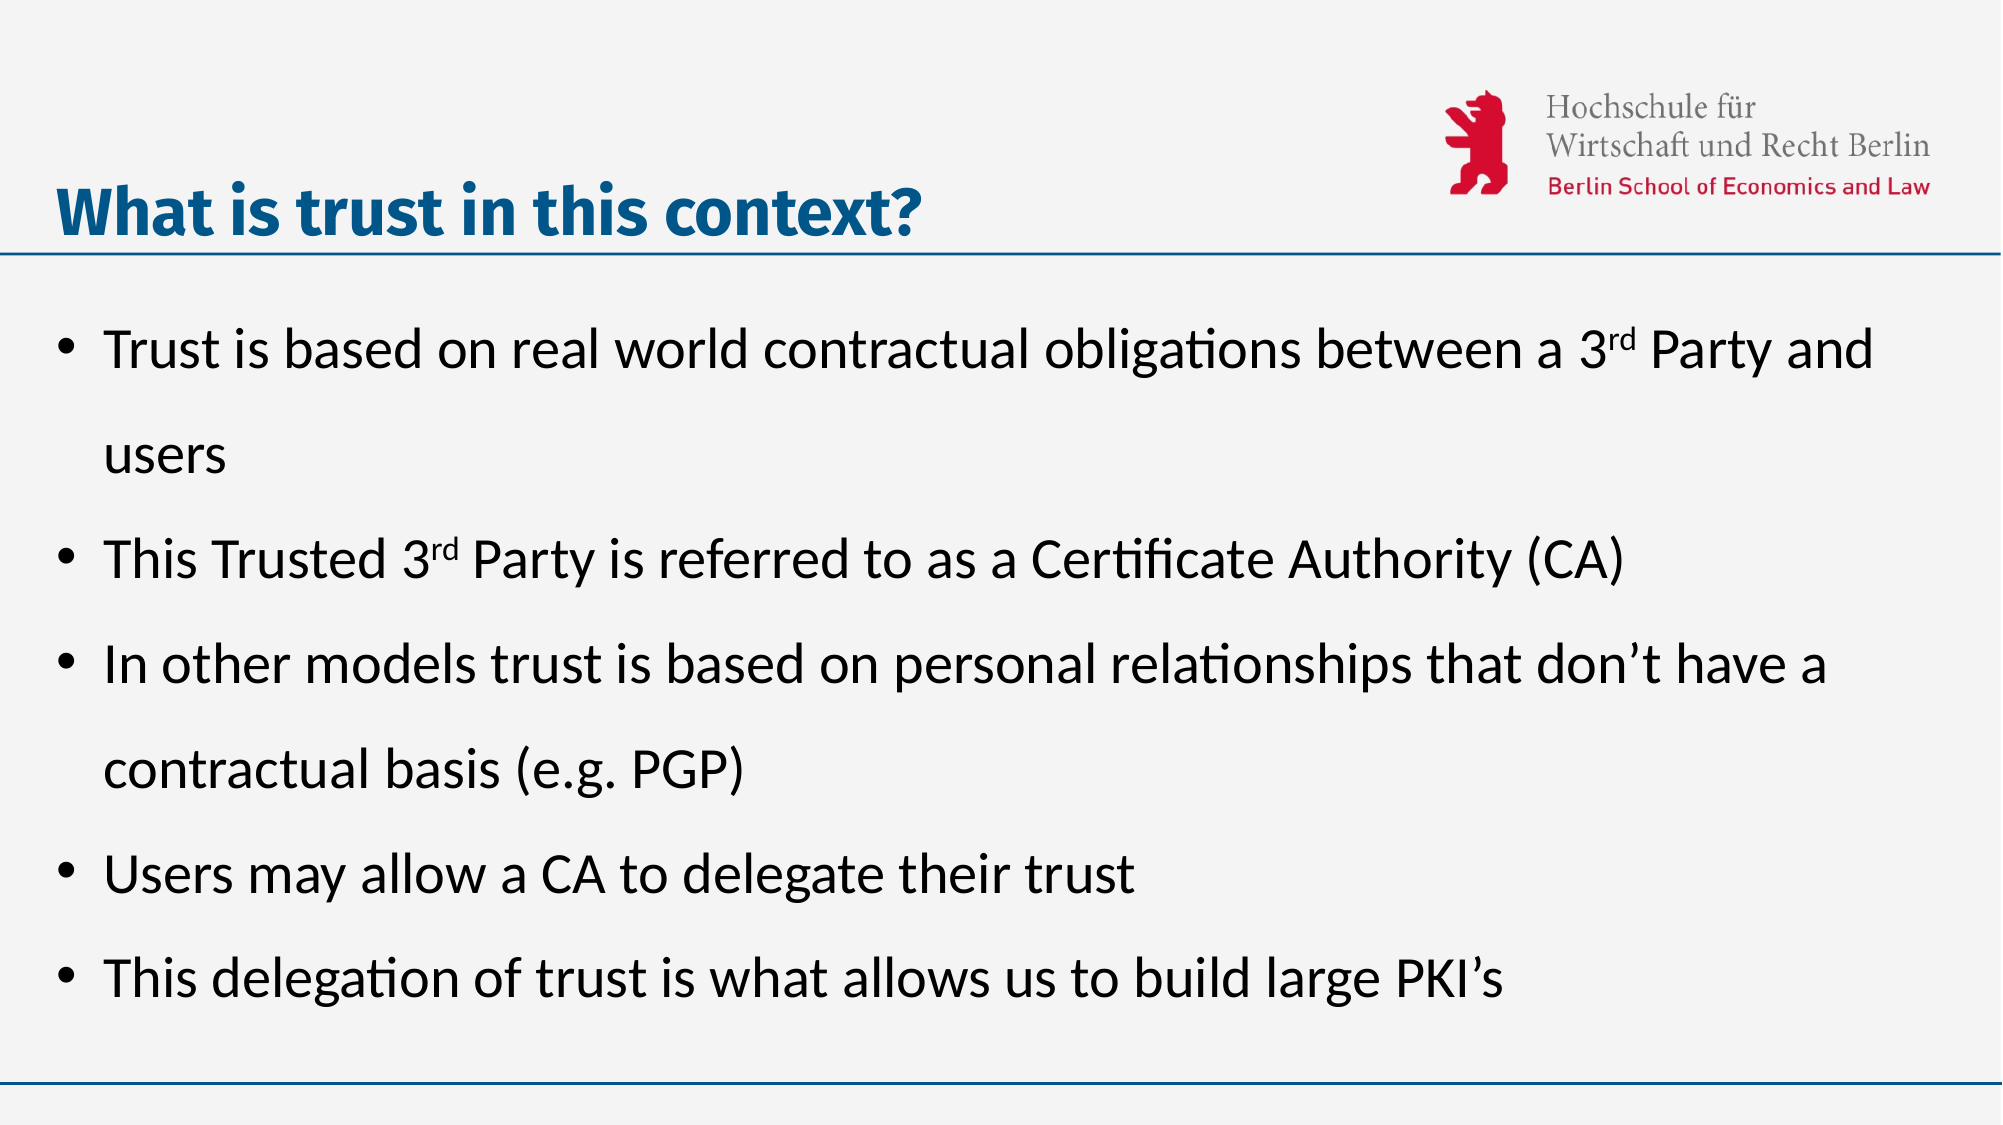

# What is trust in this context?
Trust is based on real world contractual obligations between a 3rd Party and users
This Trusted 3rd Party is referred to as a Certificate Authority (CA)
In other models trust is based on personal relationships that don’t have a contractual basis (e.g. PGP)
Users may allow a CA to delegate their trust
This delegation of trust is what allows us to build large PKI’s